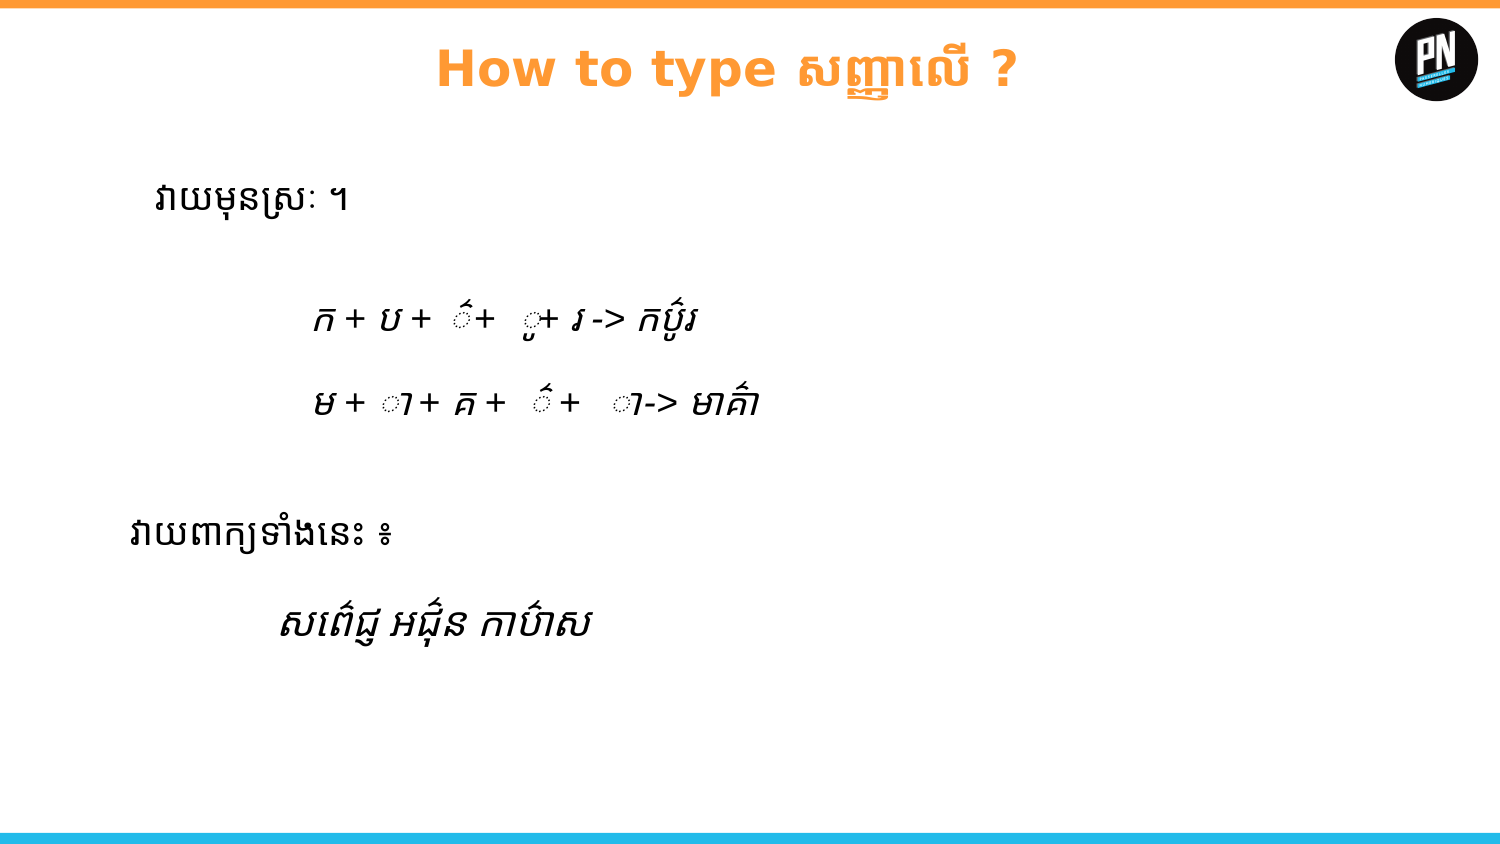

# How to type សញ្ញាលើ ?
វាយ​មុន​ស្រៈ ។
ក + ប +    +    + រ -> កប៌ូរ
៌
ូ
ម +     + គ +     +      -> មាគ៌ា
ា
៌
ា
វាយ​ពាក្យ​ទាំងនេះ ៖
សព៌េជ្ញ អជ៌ុន កាប៌ាស